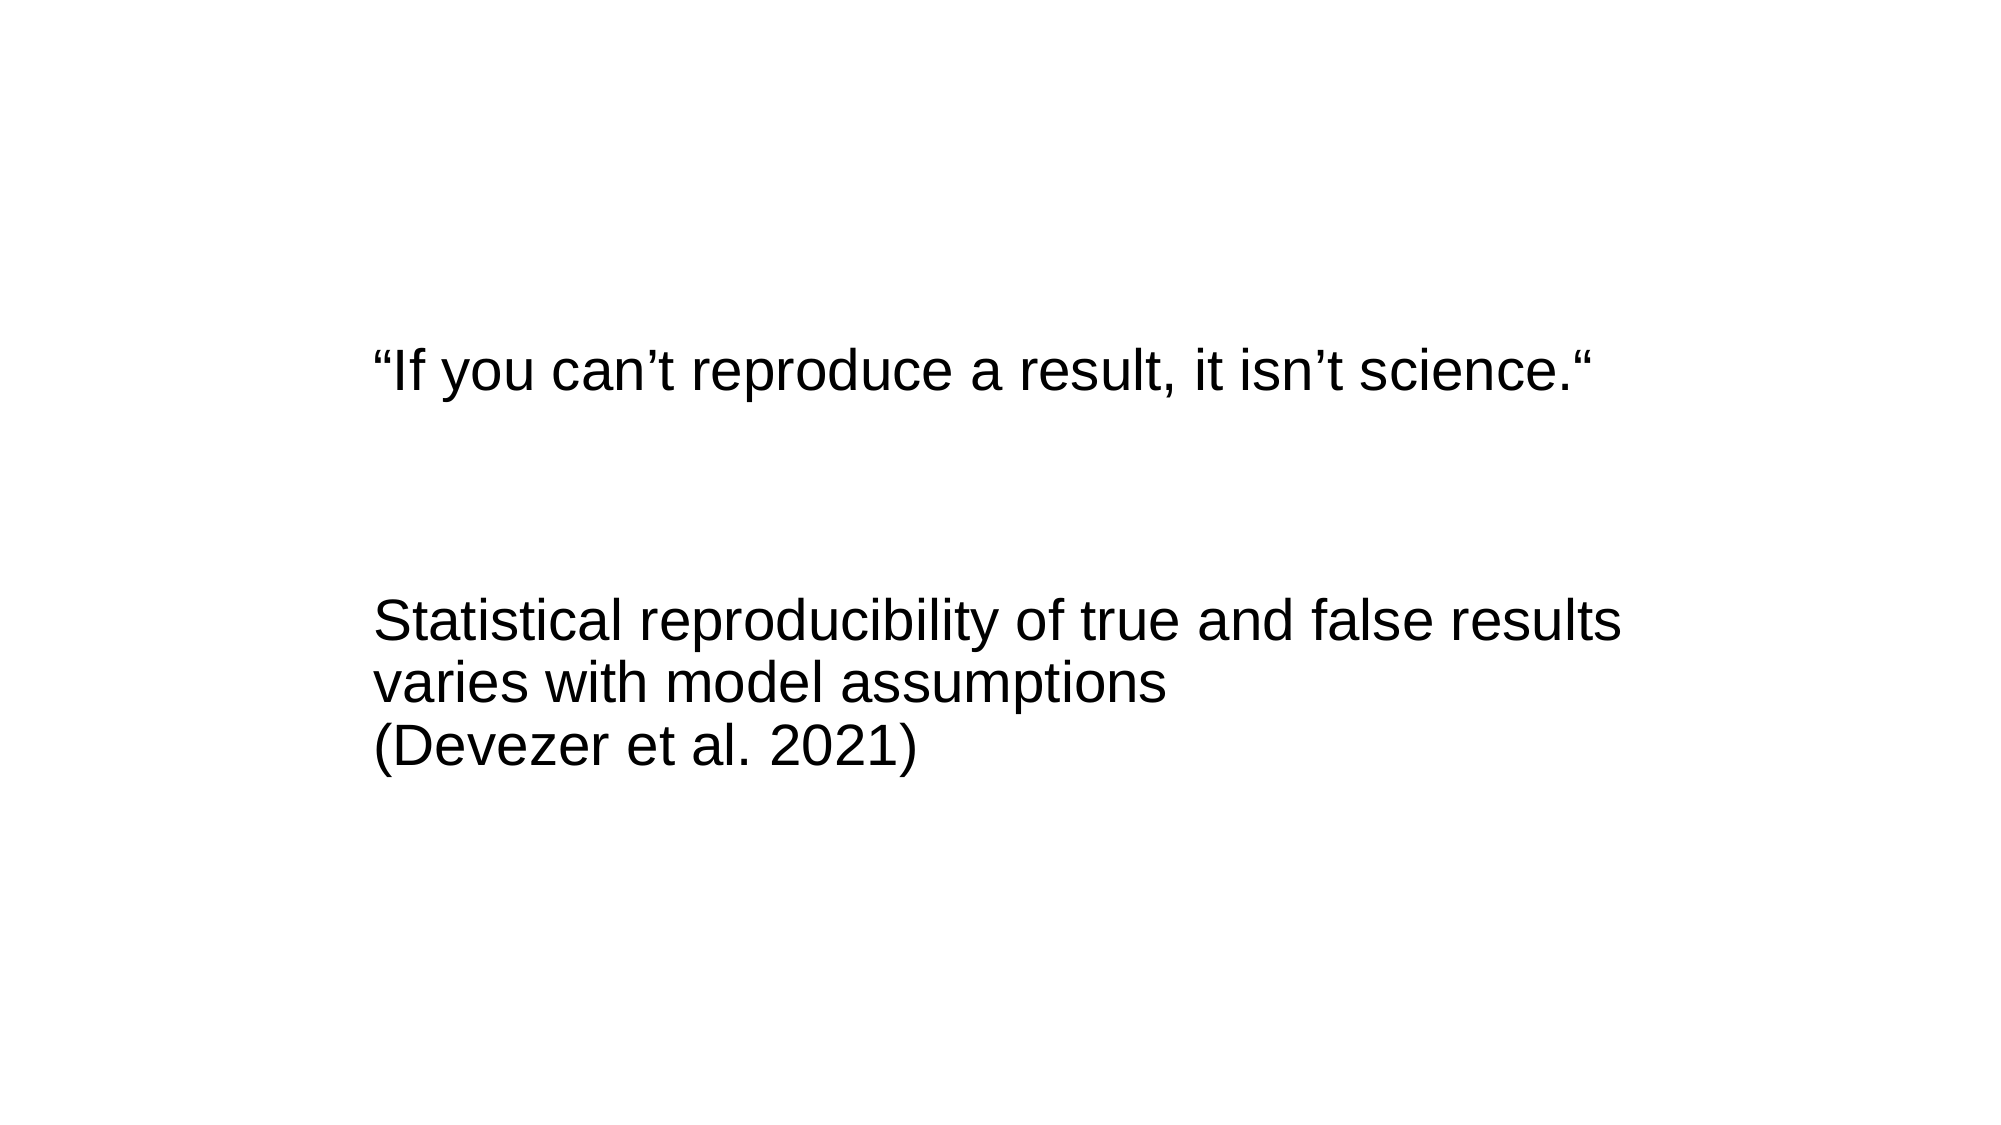

“If you can’t reproduce a result, it isn’t science.“

Statistical reproducibility of true and false results varies with model assumptions
(Devezer et al. 2021)